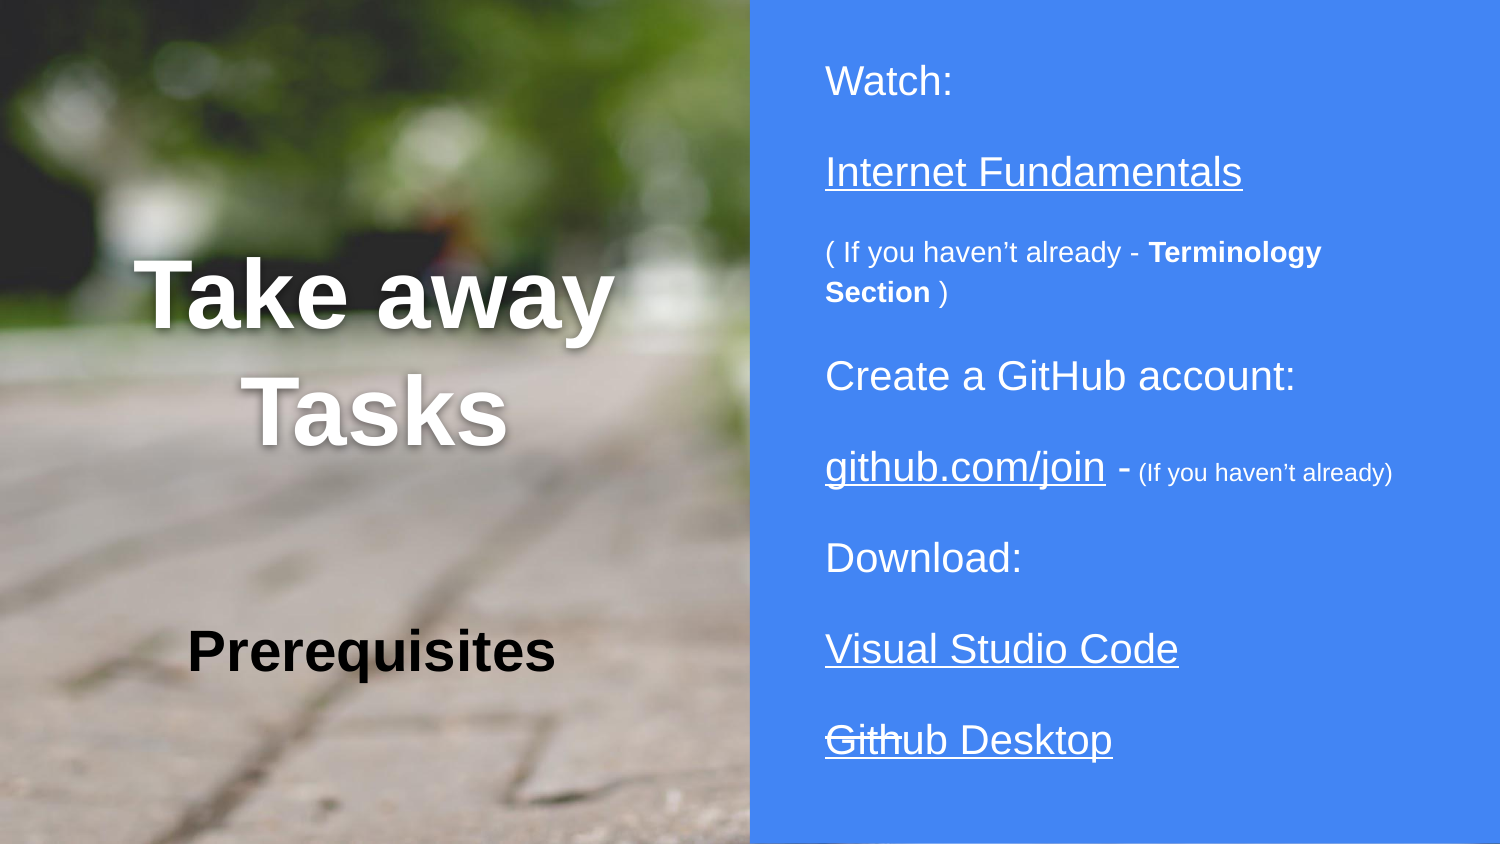

Watch:
Internet Fundamentals
( If you haven’t already - Terminology Section )
Create a GitHub account:
github.com/join - (If you haven’t already)
Download:
Visual Studio Code
Github Desktop
# Take away Tasks
Prerequisites